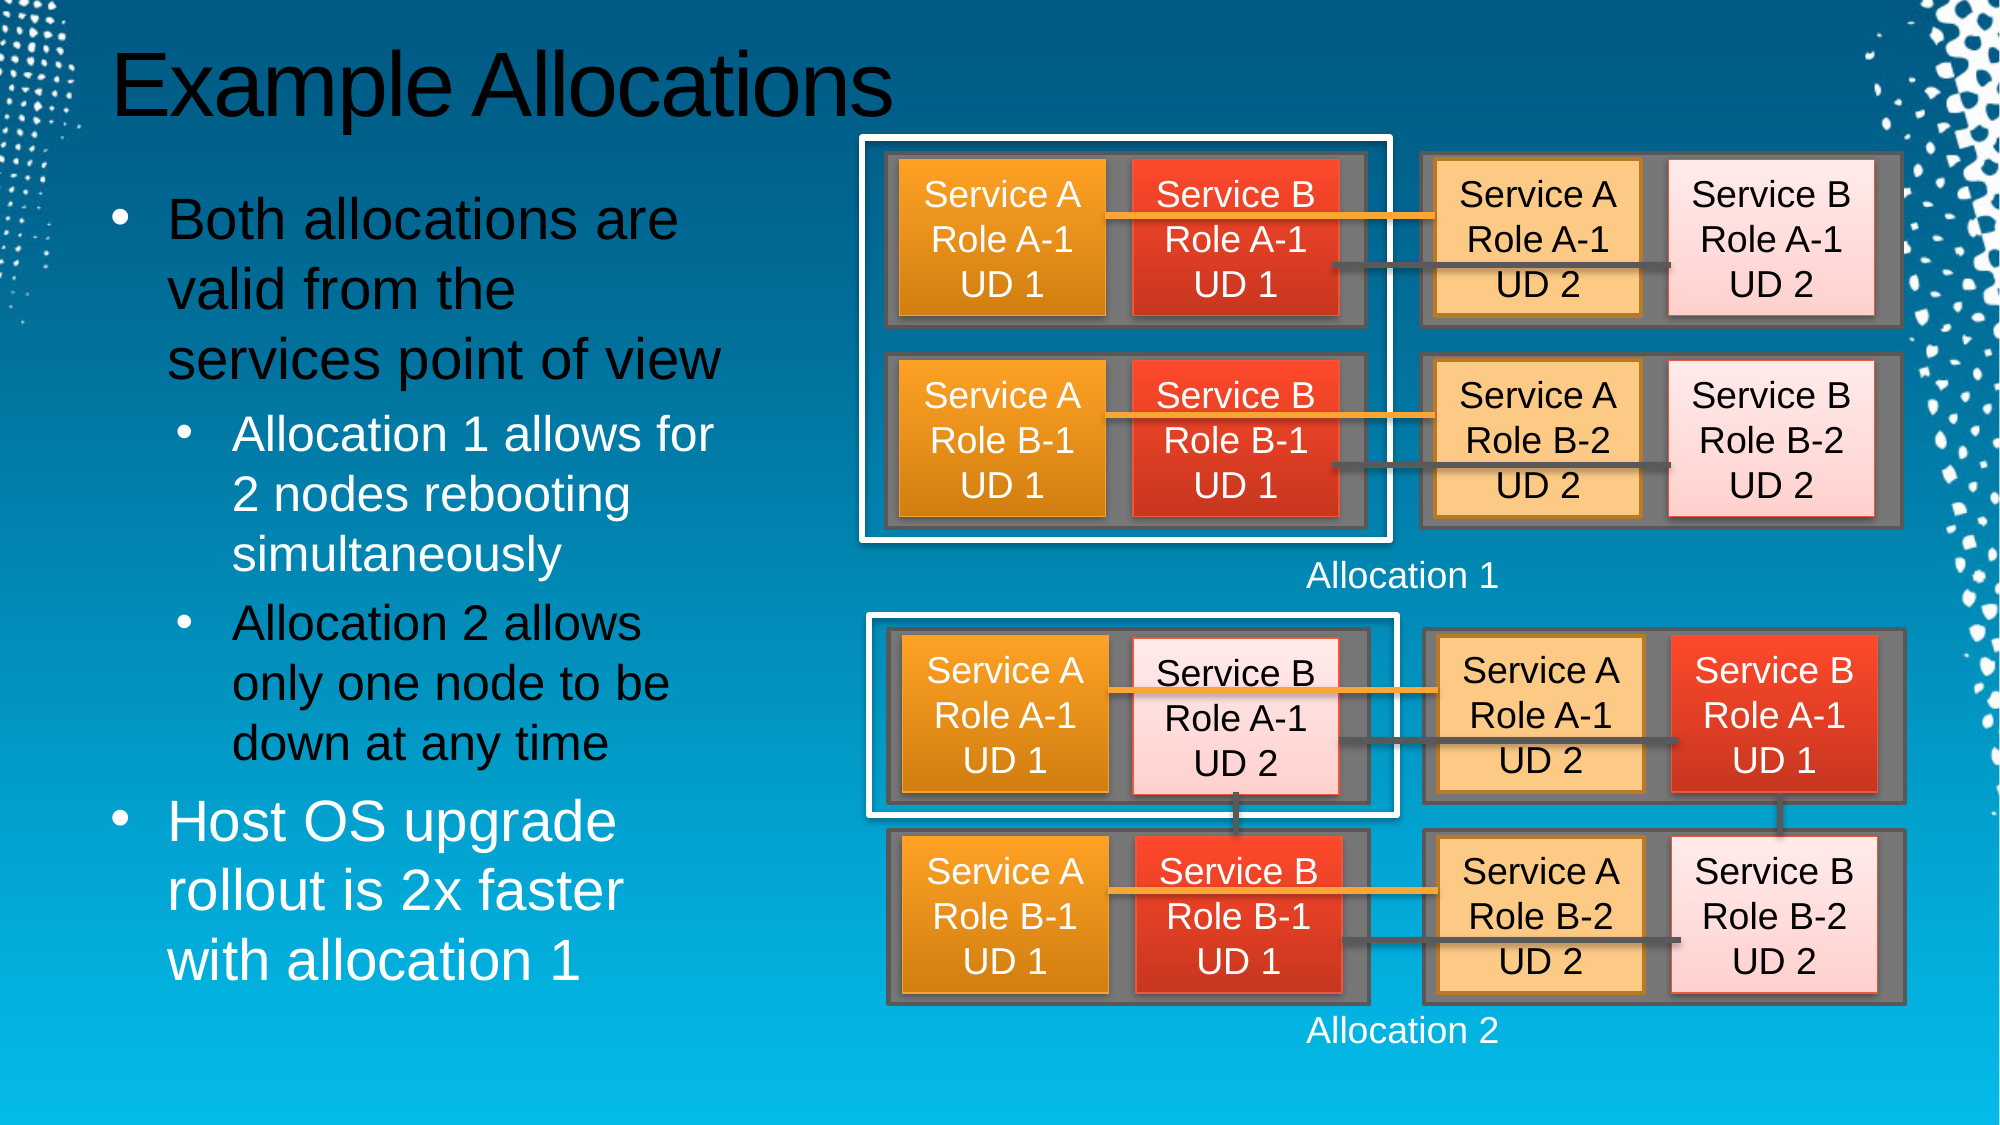

# Example Allocations

Service A
Role A-1
UD 1
Service B
Role A-1
UD 1
Service A
Role A-1
UD 2
Service B
Role A-1
UD 2

Service A
Role B-1
UD 1
Service B
Role B-1
UD 1
Service A
Role B-2
UD 2
Service B
Role B-2
UD 2
Both allocations are valid from the services point of view
Allocation 1 allows for 2 nodes rebooting simultaneously
Allocation 2 allows only one node to be down at any time
Host OS upgrade rollout is 2x faster with allocation 1
Allocation 1

Service A
Role A-1
UD 1
Service A
Role A-1
UD 2

Service A
Role B-1
UD 1
Service B
Role B-1
UD 1
Service A
Role B-2
UD 2
Service B
Role B-2
UD 2
Service B
Role A-1
UD 1
Service B
Role A-1
UD 2
Allocation 2